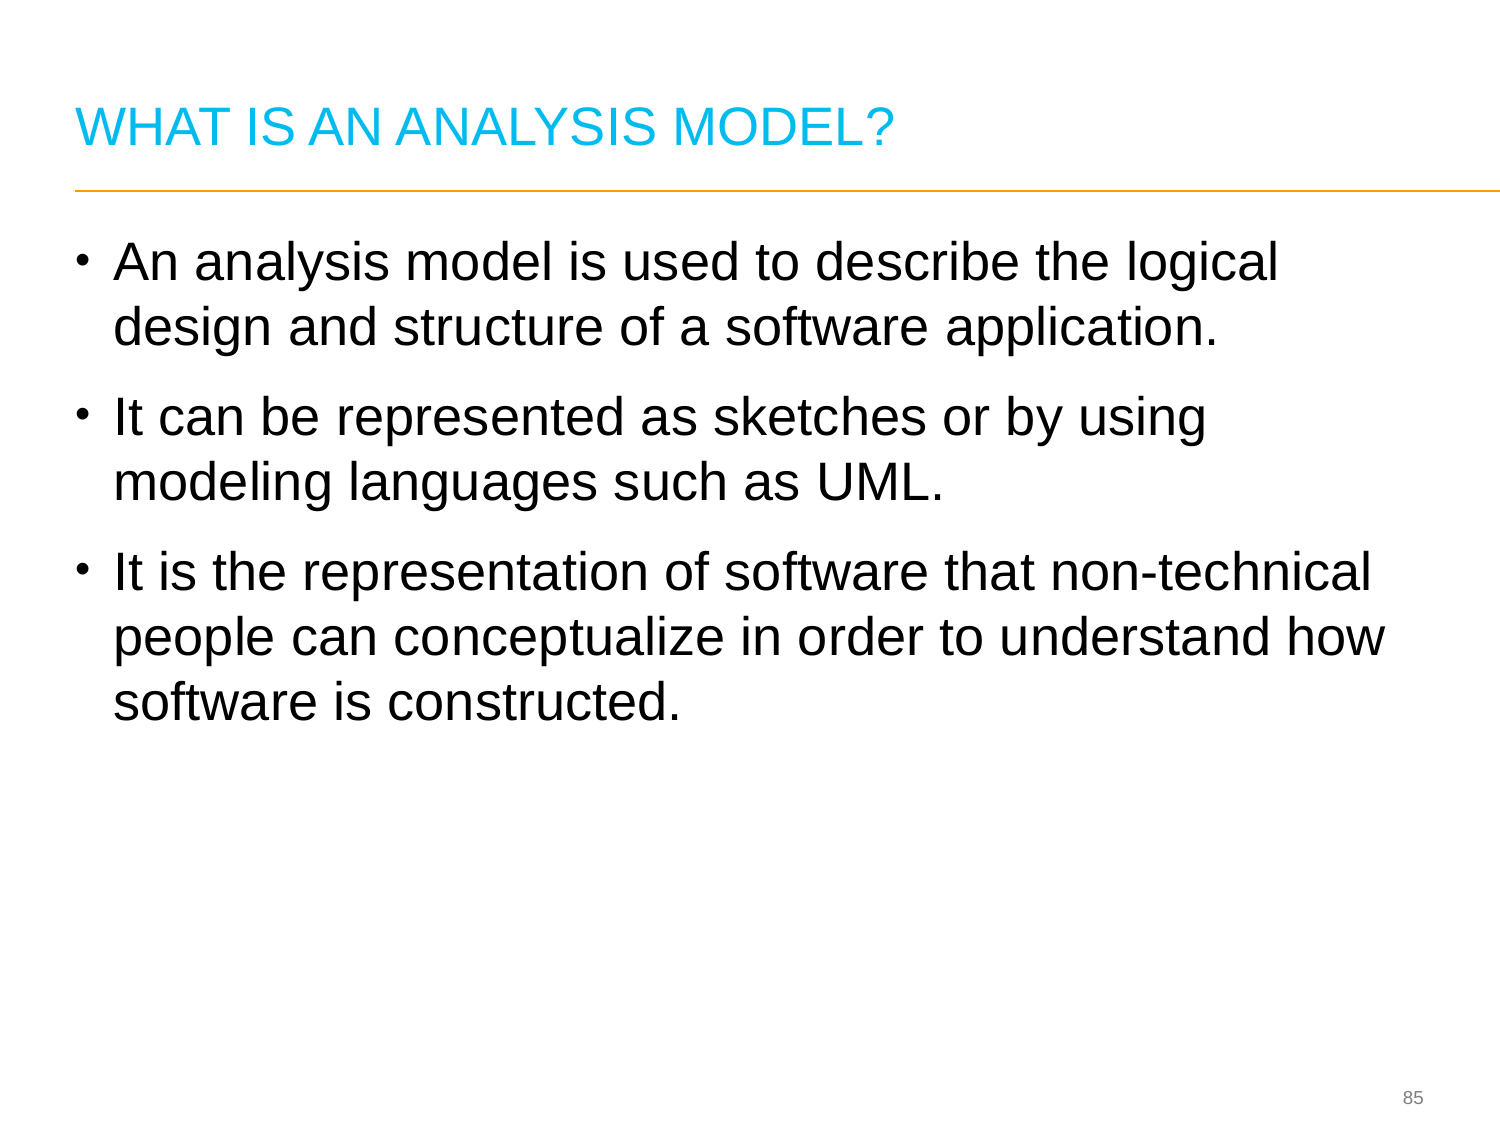

# WHAT IS AN ANALYSIS MODEL?
An analysis model is used to describe the logical design and structure of a software application.
It can be represented as sketches or by using modeling languages such as UML.
It is the representation of software that non‐technical people can conceptualize in order to understand how software is constructed.